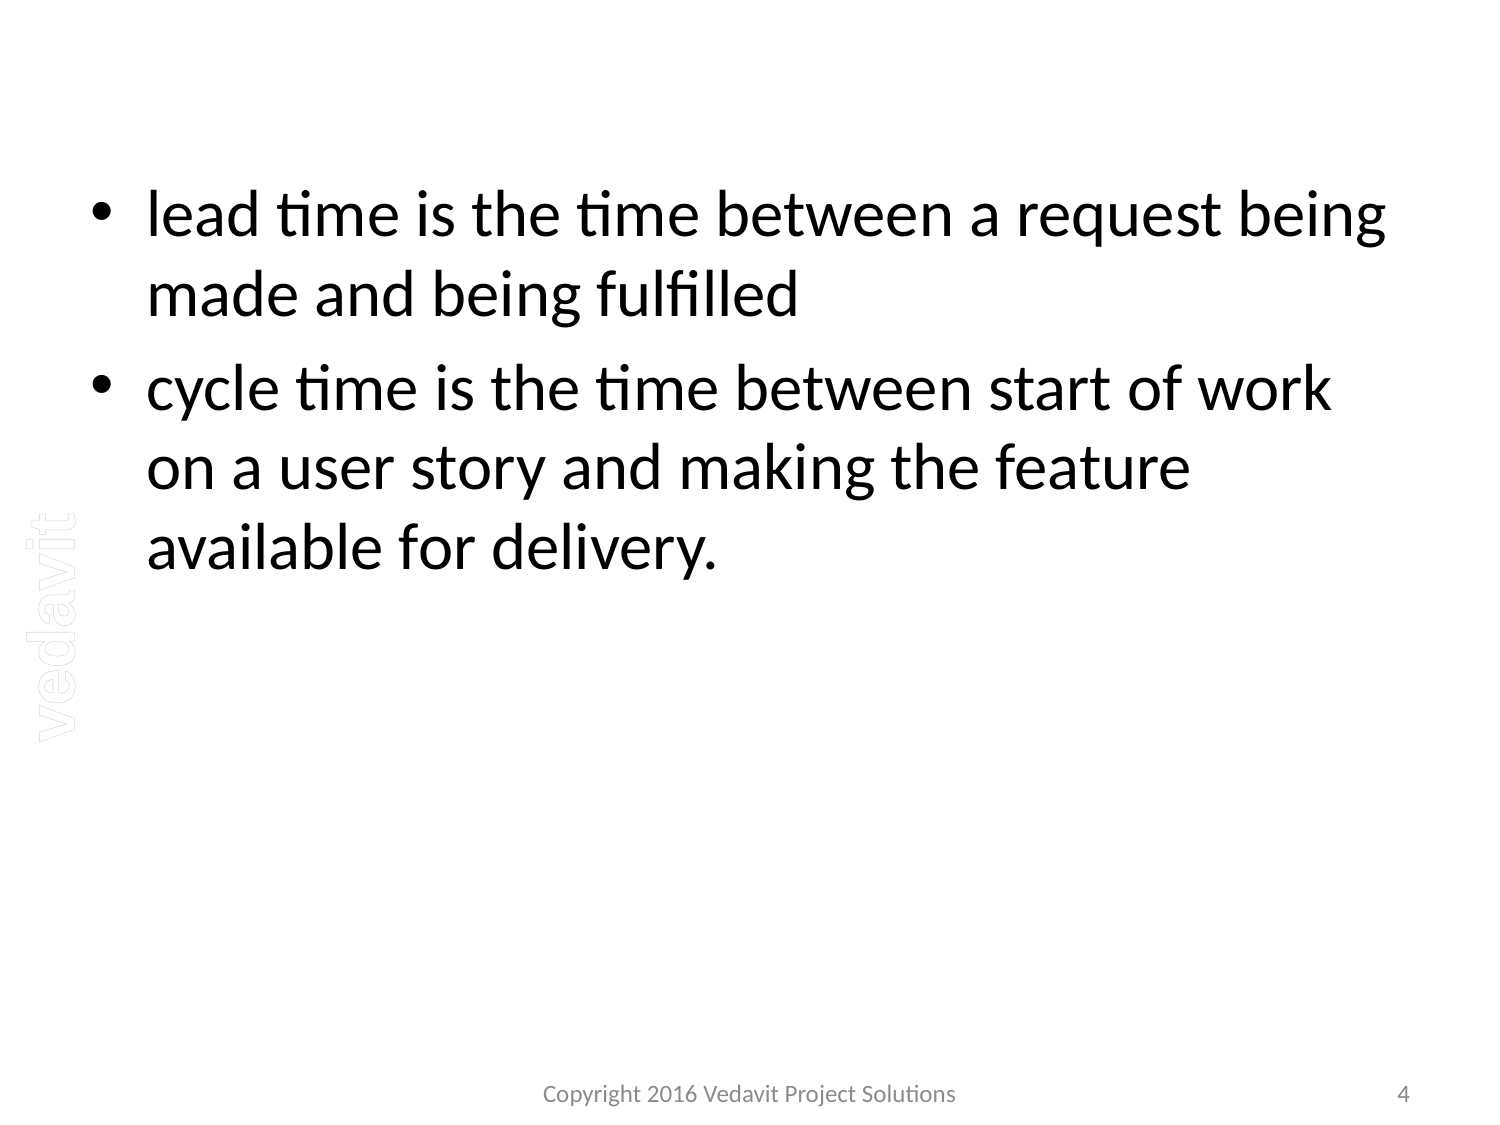

#
lead time is the time between a request being made and being fulfilled
cycle time is the time between start of work on a user story and making the feature available for delivery.
Copyright 2016 Vedavit Project Solutions
4